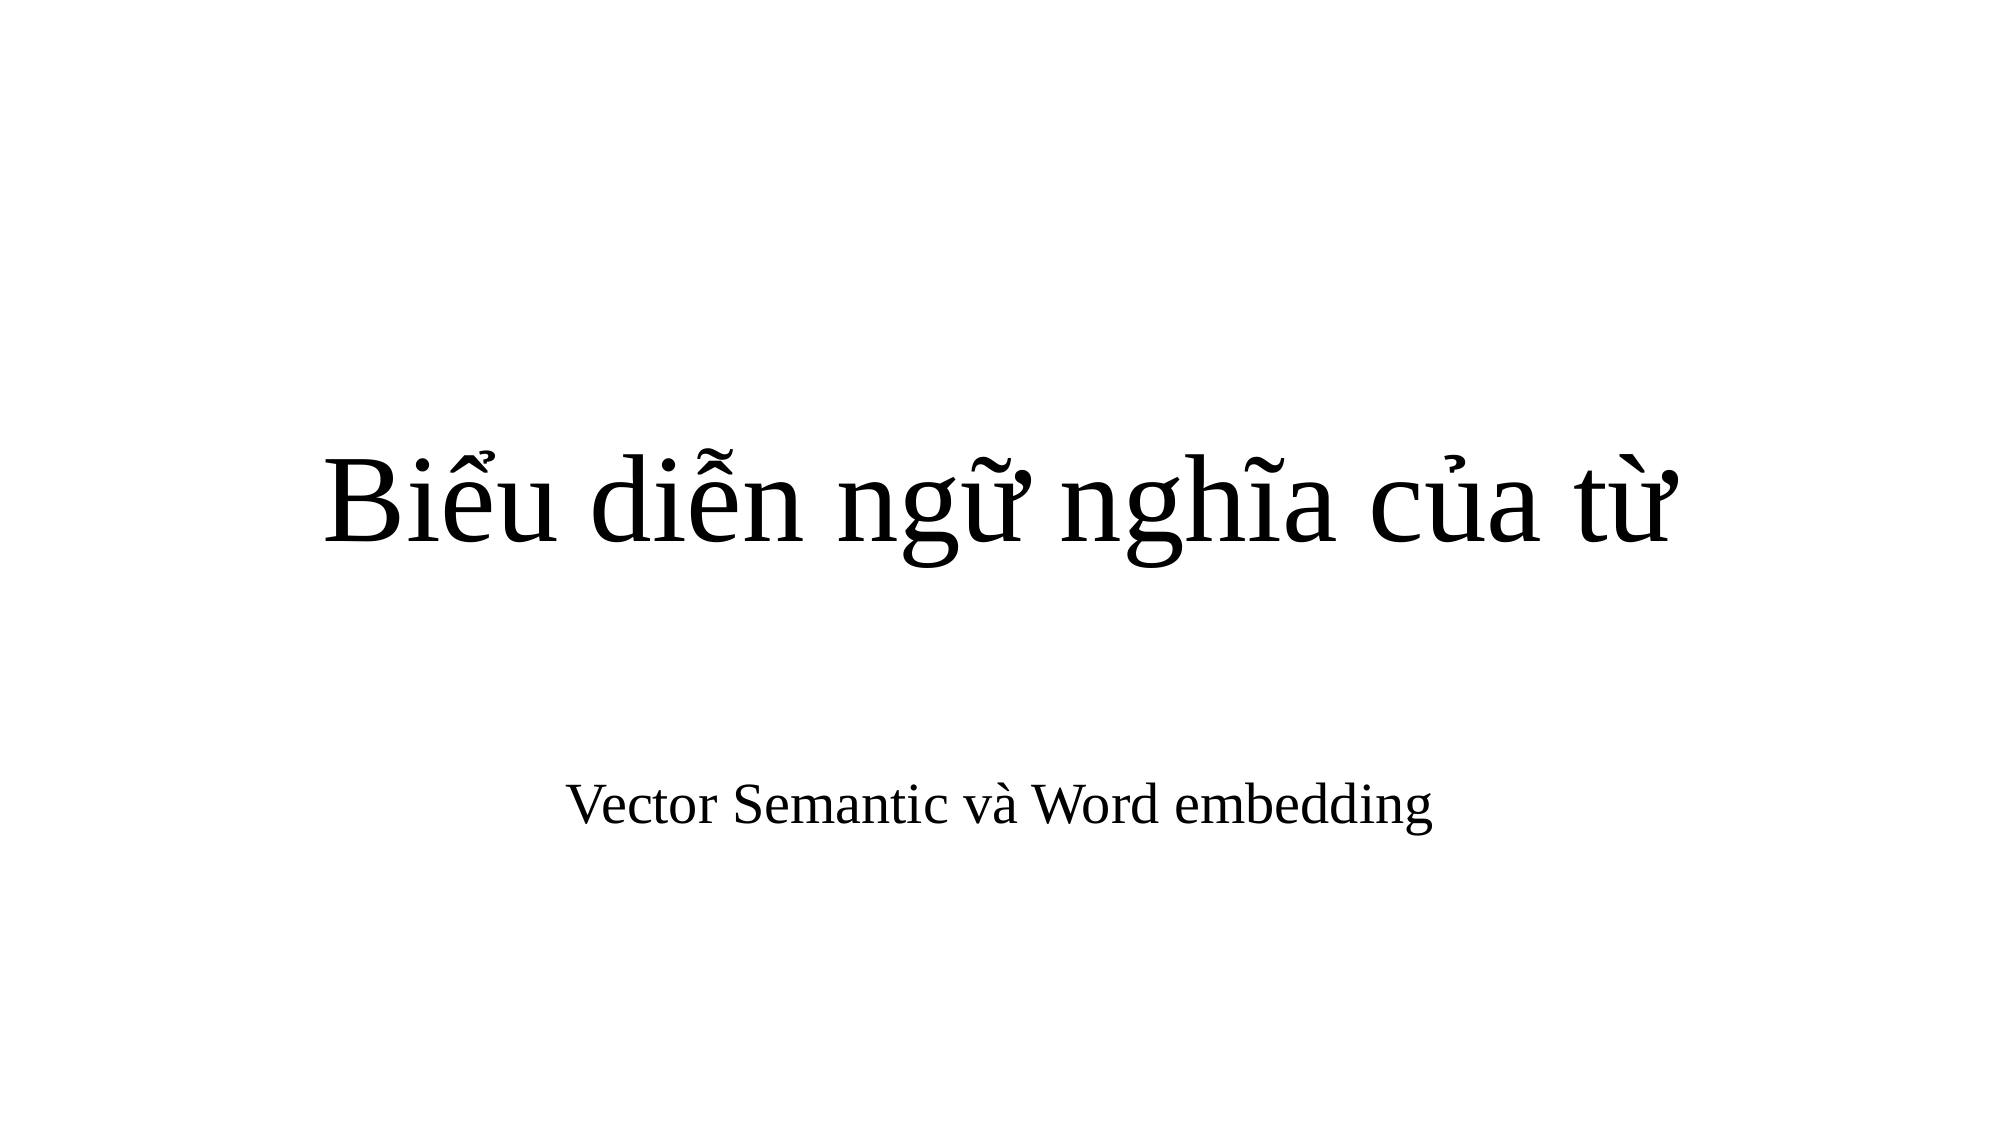

# Biểu diễn ngữ nghĩa của từ

Vector Semantic và Word embedding